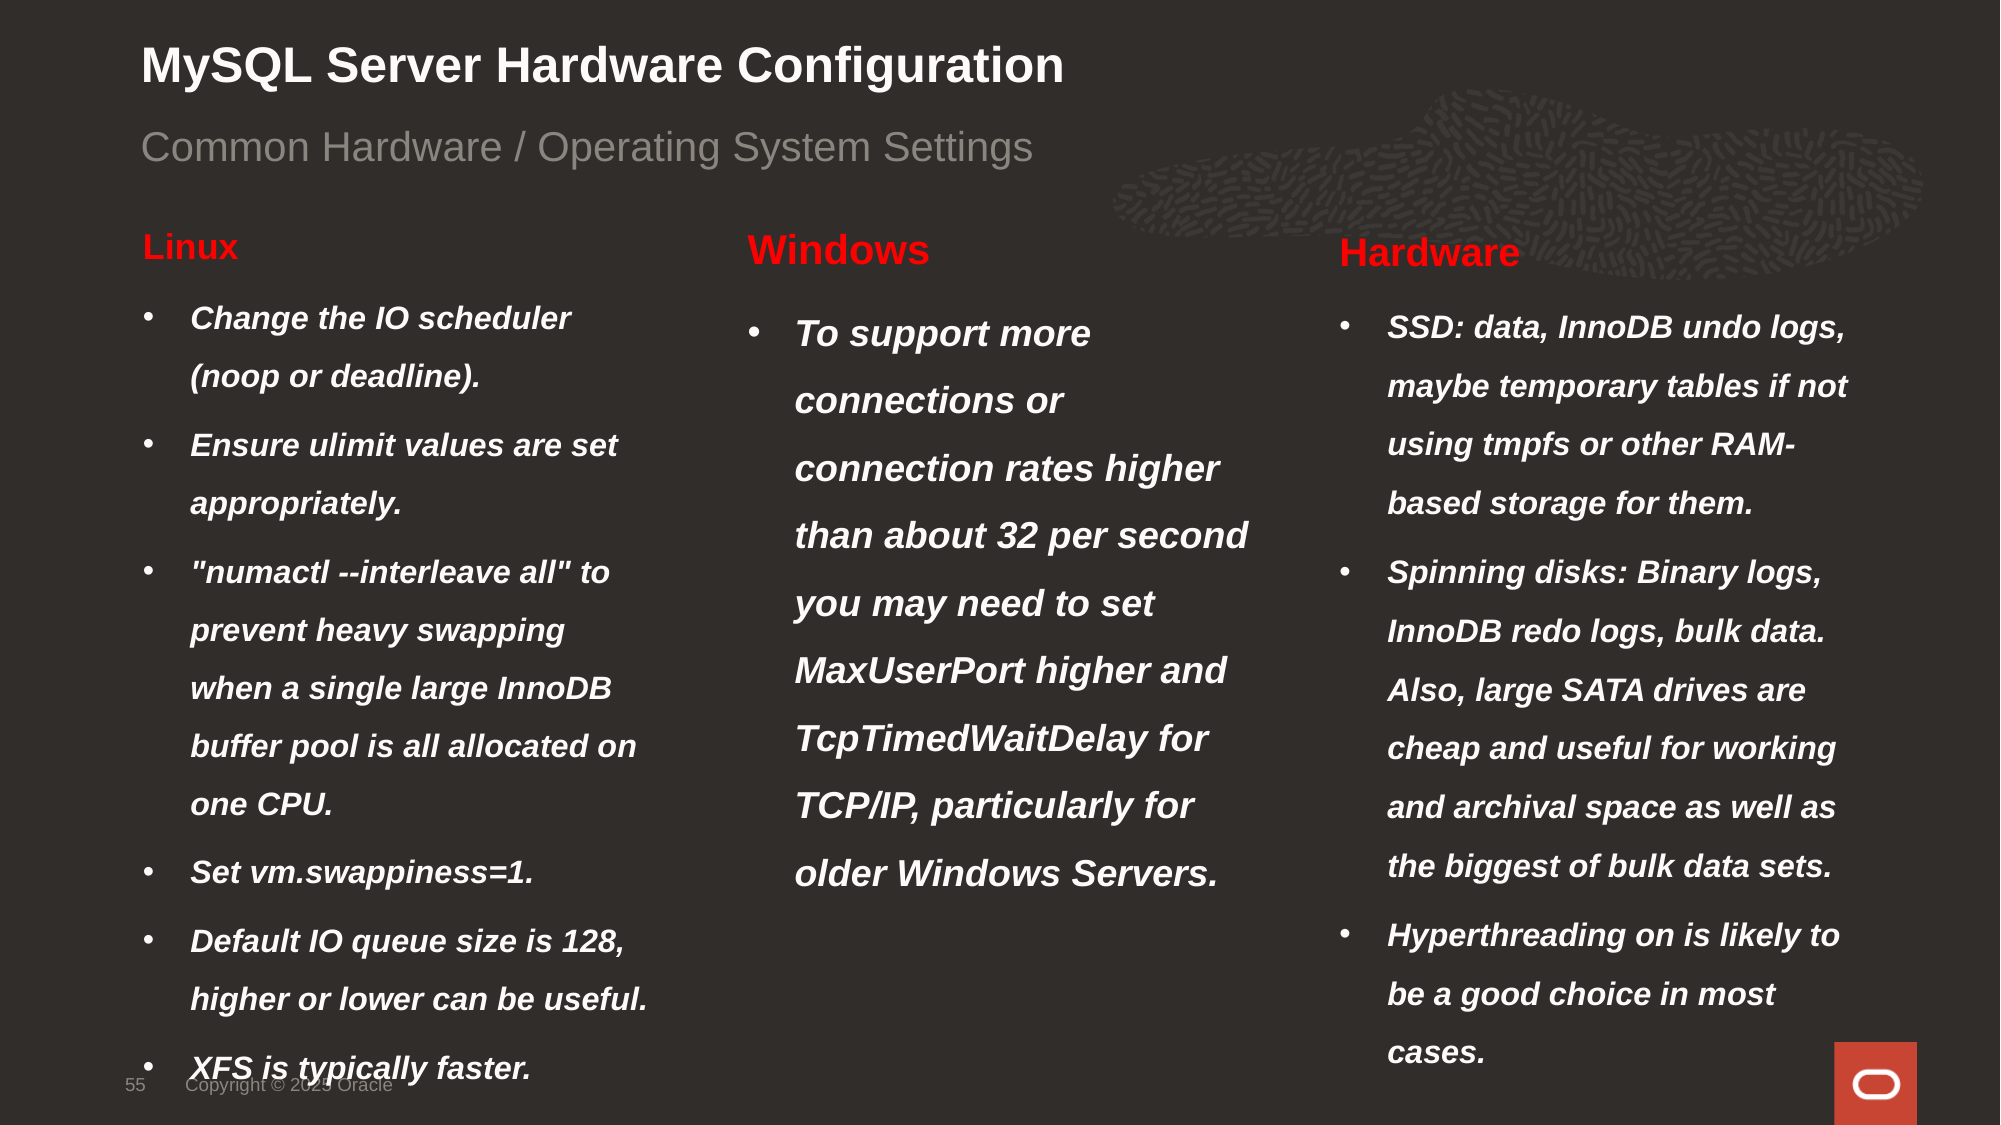

MySQL Server Hardware Configuration
Common Hardware / Operating System Settings
Linux
Change the IO scheduler (noop or deadline).
Ensure ulimit values are set appropriately.
"numactl --interleave all" to prevent heavy swapping when a single large InnoDB buffer pool is all allocated on one CPU.
Set vm.swappiness=1.
Default IO queue size is 128, higher or lower can be useful.
XFS is typically faster.

Windows
To support more connections or connection rates higher than about 32 per second you may need to set MaxUserPort higher and TcpTimedWaitDelay for TCP/IP, particularly for older Windows Servers.
Hardware
SSD: data, InnoDB undo logs, maybe temporary tables if not using tmpfs or other RAM-based storage for them.
Spinning disks: Binary logs, InnoDB redo logs, bulk data. Also, large SATA drives are cheap and useful for working and archival space as well as the biggest of bulk data sets.
Hyperthreading on is likely to be a good choice in most cases.

55
Copyright © 2025 Oracle